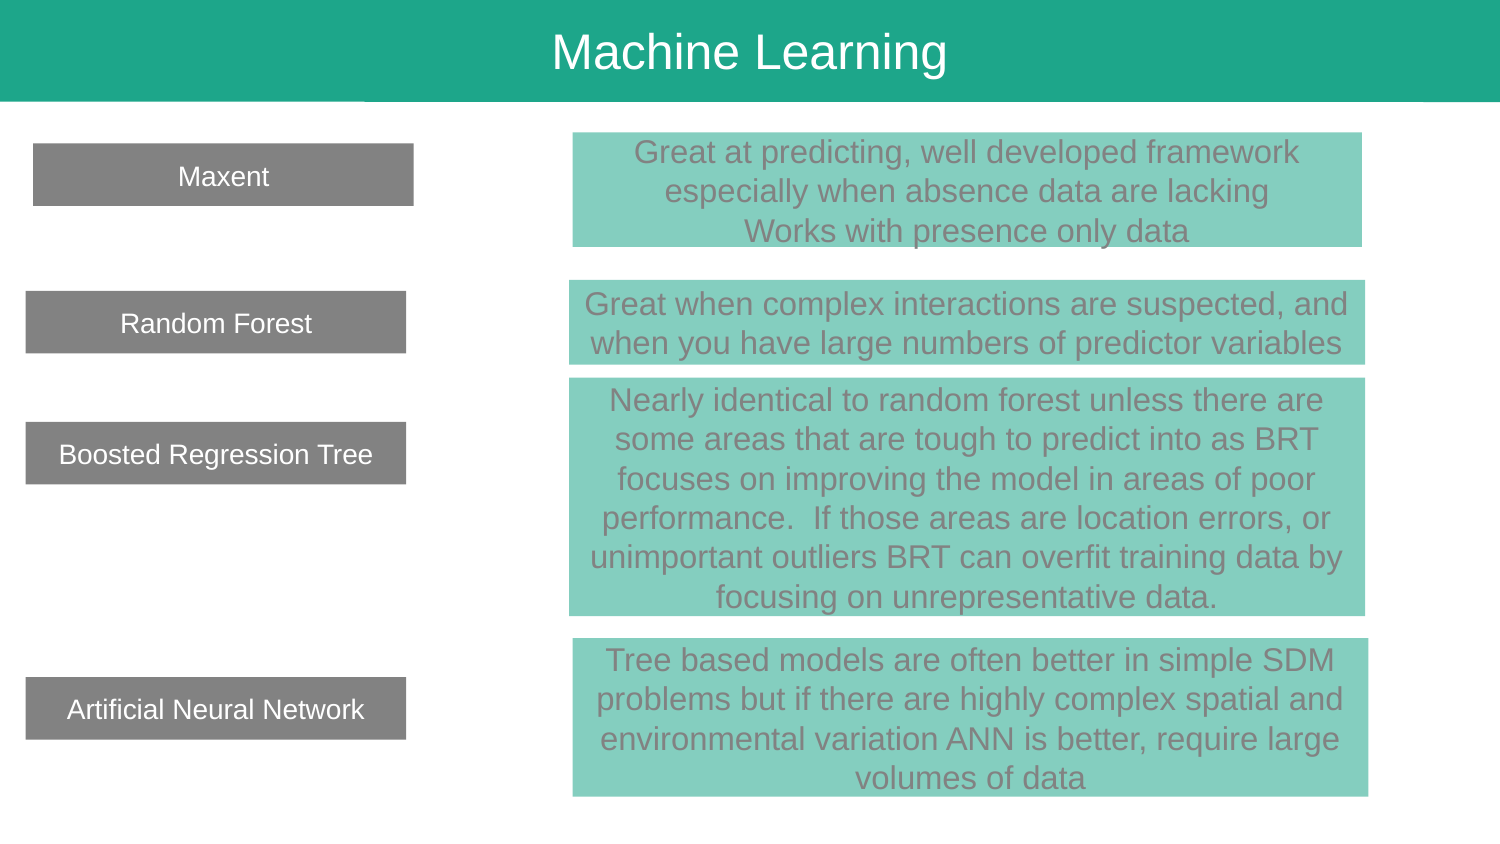

Machine Learning
Great at predicting, well developed framework especially when absence data are lacking
Works with presence only data
Maxent
Great when complex interactions are suspected, and when you have large numbers of predictor variables
Random Forest
Nearly identical to random forest unless there are some areas that are tough to predict into as BRT focuses on improving the model in areas of poor performance.  If those areas are location errors, or unimportant outliers BRT can overfit training data by focusing on unrepresentative data.
Boosted Regression Tree
Tree based models are often better in simple SDM problems but if there are highly complex spatial and environmental variation ANN is better, require large volumes of data
Artificial Neural Network